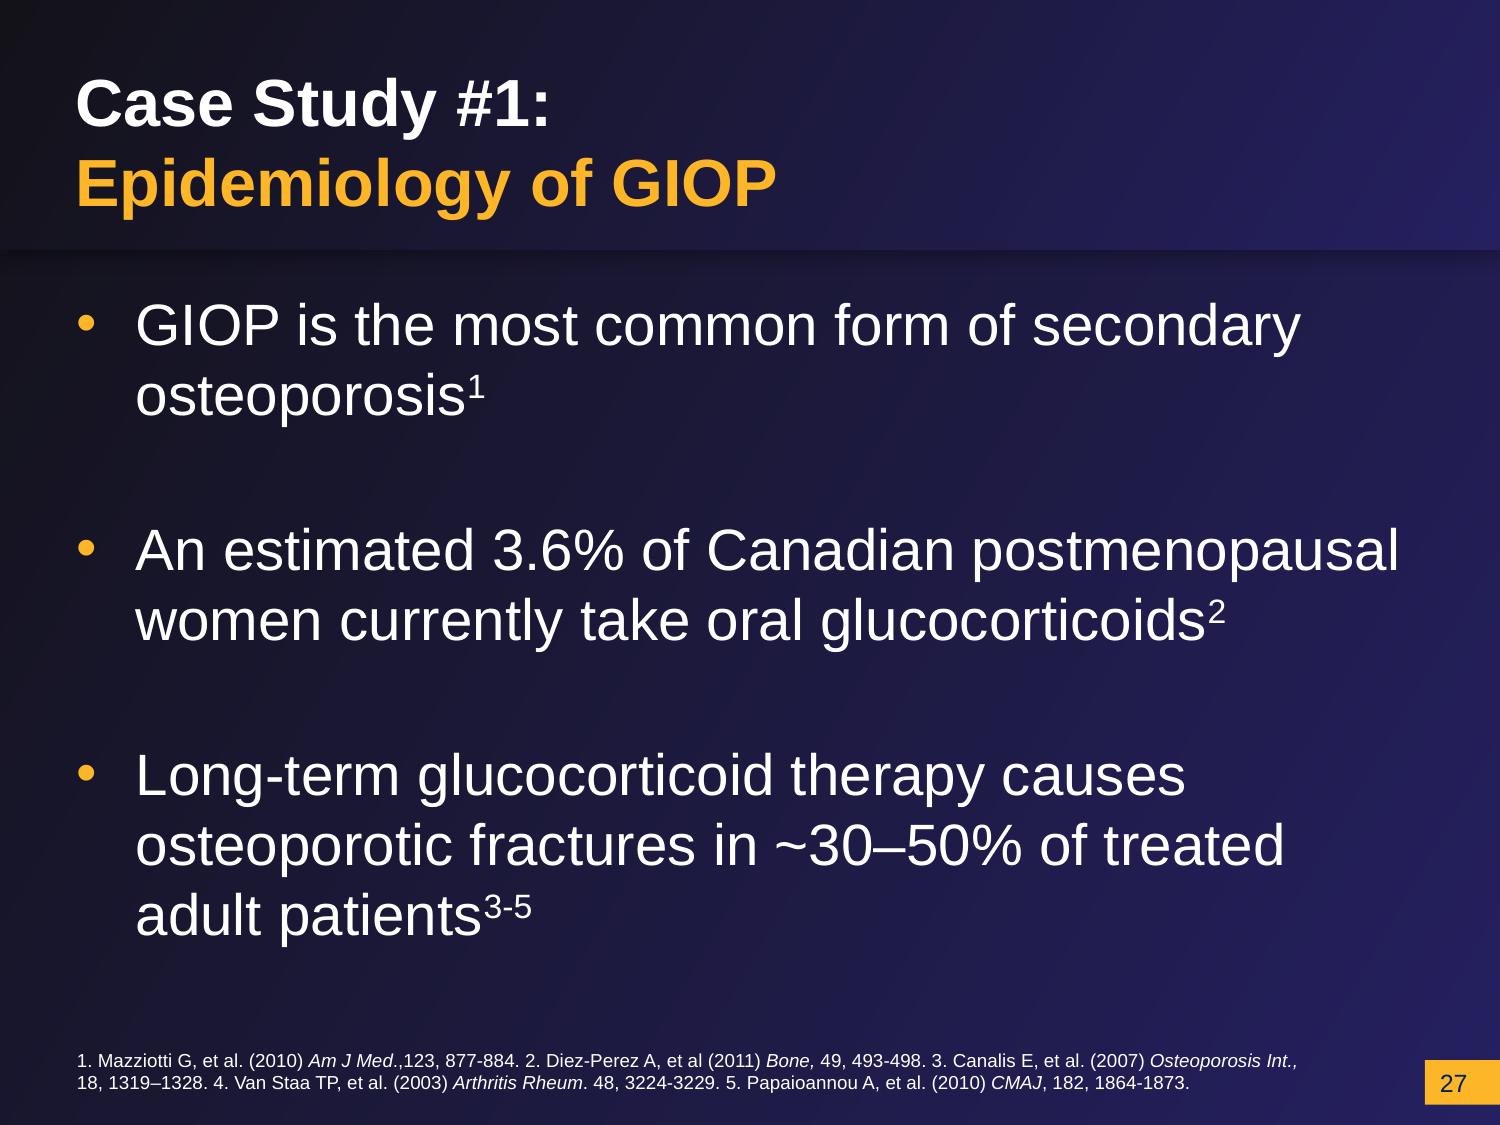

# Case Study #1: Epidemiology of GIOP
GIOP is the most common form of secondary osteoporosis1

An estimated 3.6% of Canadian postmenopausal women currently take oral glucocorticoids2

Long-term glucocorticoid therapy causes osteoporotic fractures in ~30–50% of treated adult patients3-5
1. Mazziotti G, et al. (2010) Am J Med.,123, 877-884. 2. Diez-Perez A, et al (2011) Bone, 49, 493-498. 3. Canalis E, et al. (2007) Osteoporosis Int., 18, 1319–1328. 4. Van Staa TP, et al. (2003) Arthritis Rheum. 48, 3224-3229. 5. Papaioannou A, et al. (2010) CMAJ, 182, 1864-1873.